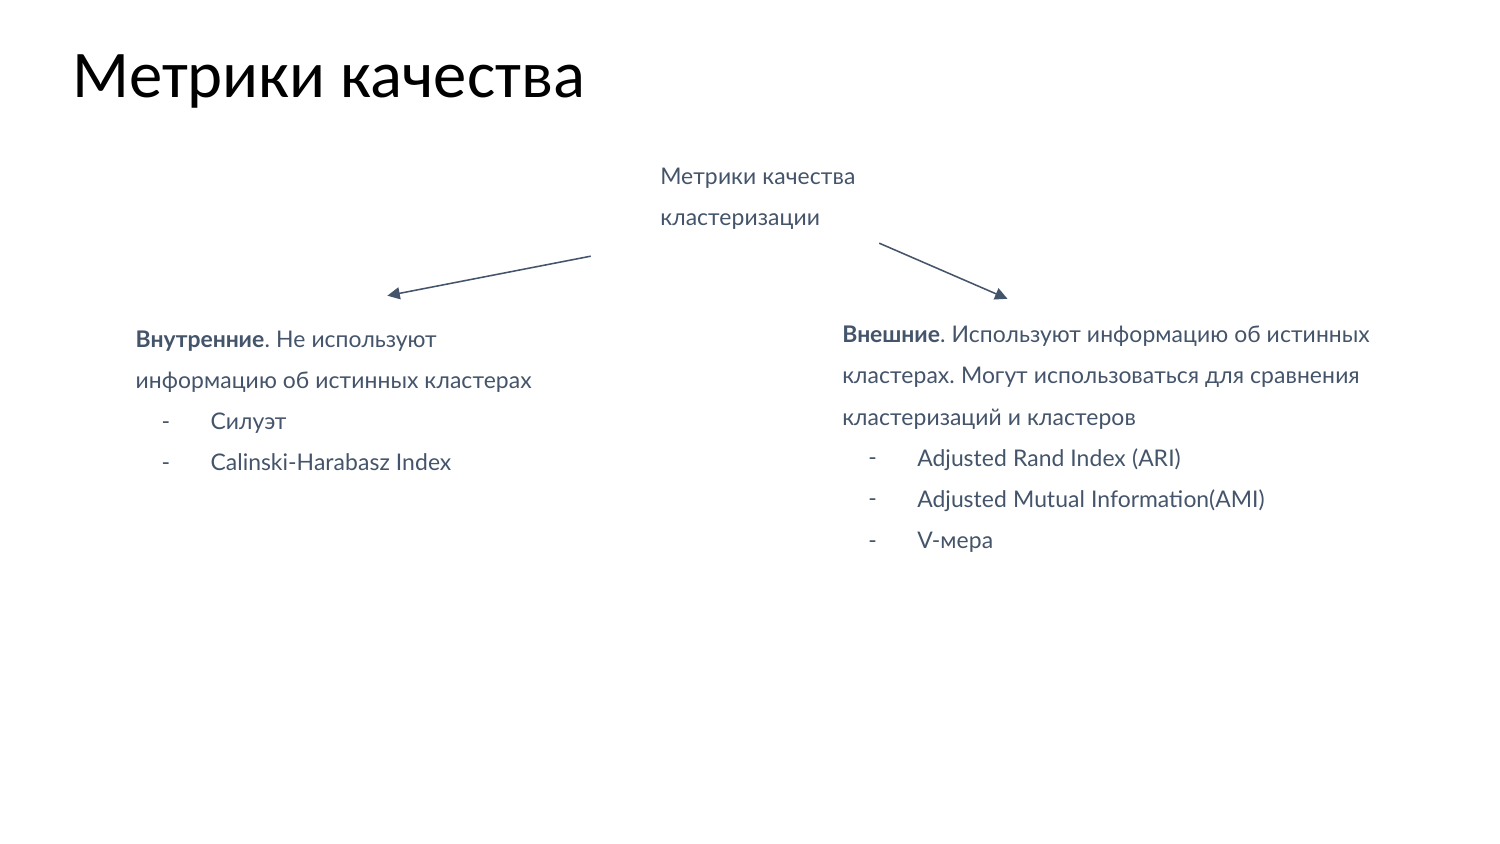

# Метрики качества
Метрики качества кластеризации
Внешние. Используют информацию об истинных кластерах. Могут использоваться для сравнения кластеризаций и кластеров
Adjusted Rand Index (ARI)
Adjusted Mutual Information(AMI)
V-мера
Внутренние. Не используют информацию об истинных кластерах
Силуэт
Calinski-Harabasz Index